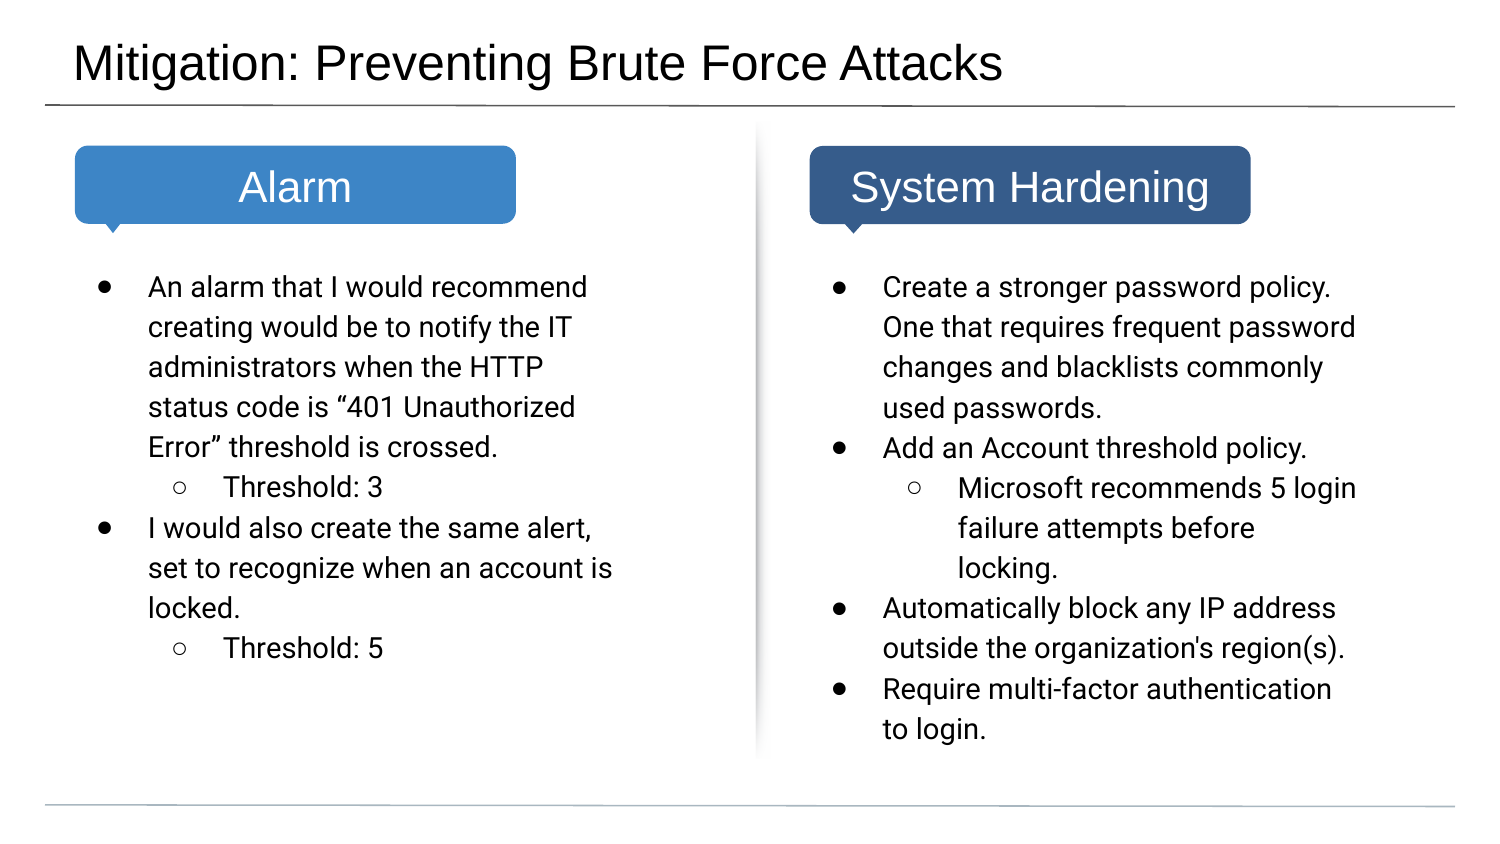

# Mitigation: Preventing Brute Force Attacks
An alarm that I would recommend creating would be to notify the IT administrators when the HTTP status code is “401 Unauthorized Error” threshold is crossed.
Threshold: 3
I would also create the same alert, set to recognize when an account is locked.
Threshold: 5

Create a stronger password policy. One that requires frequent password changes and blacklists commonly used passwords.
Add an Account threshold policy.
Microsoft recommends 5 login failure attempts before locking.
Automatically block any IP address outside the organization's region(s).
Require multi-factor authentication to login.